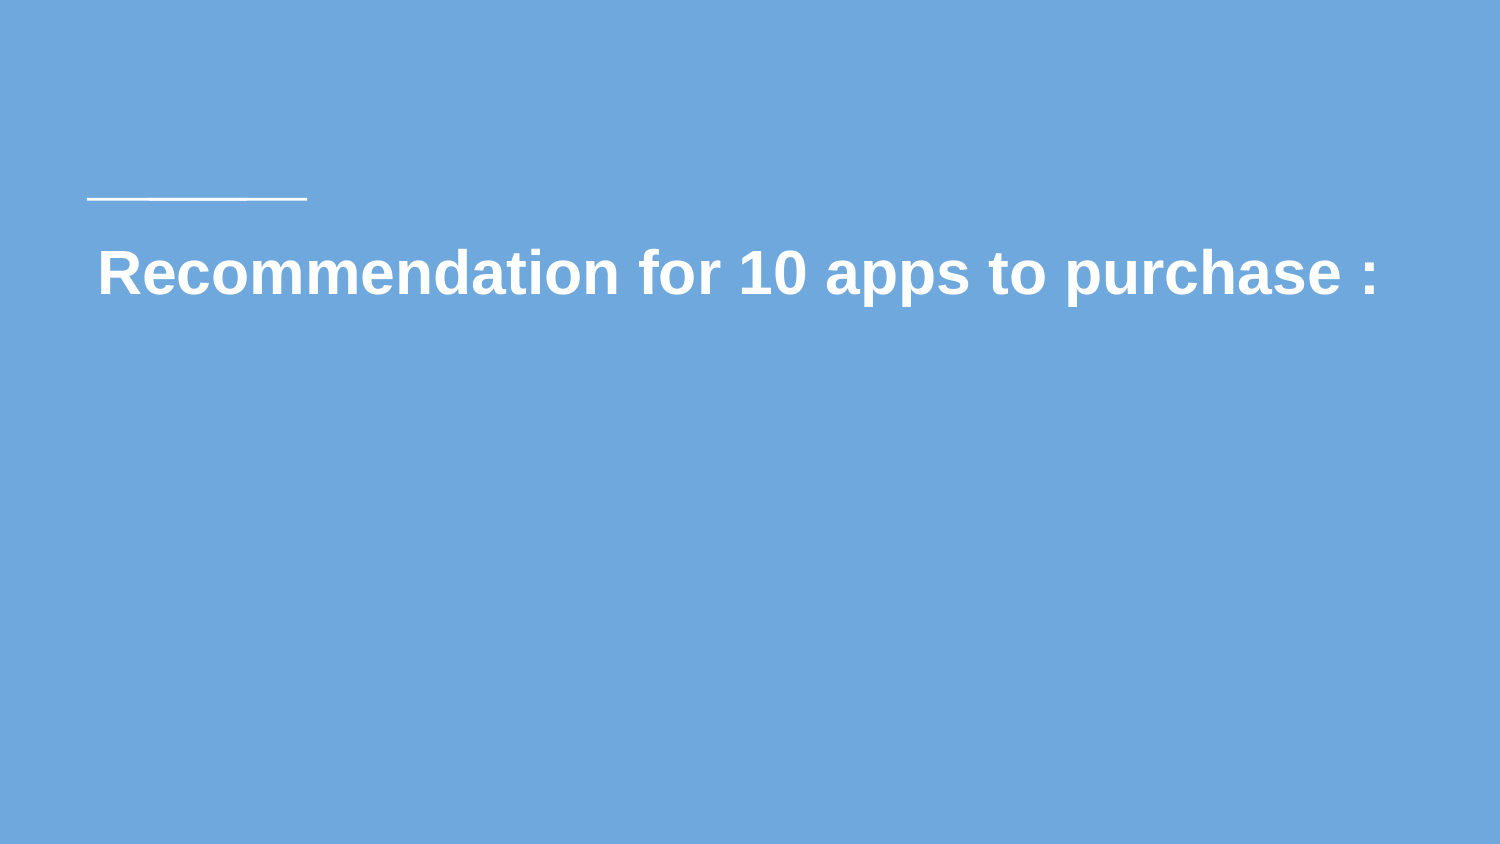

# Recommendation for 10 apps to purchase :